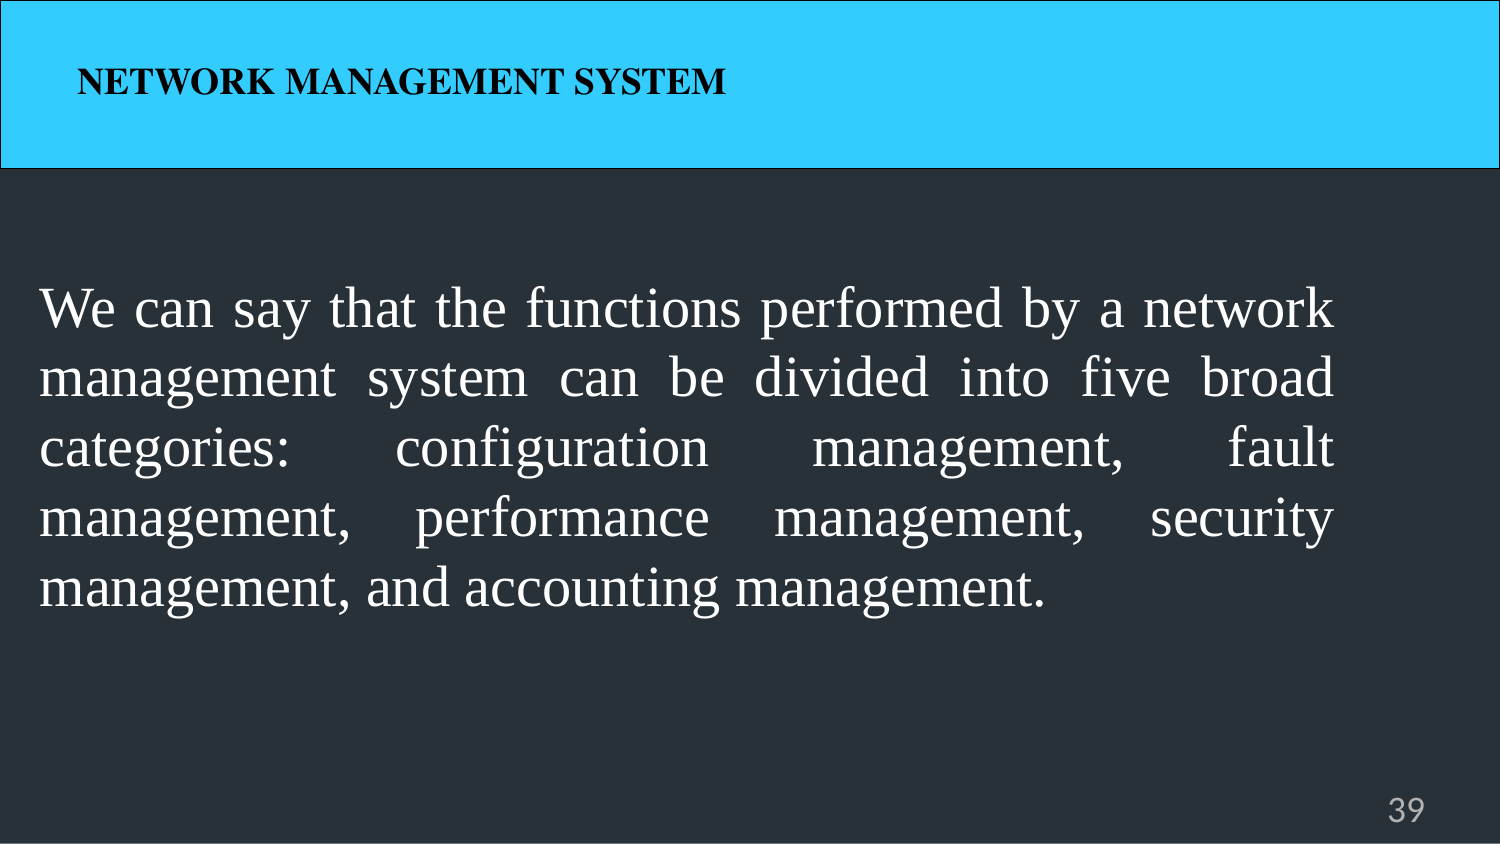

NETWORK MANAGEMENT SYSTEM
We can say that the functions performed by a network management system can be divided into five broad categories: configuration management, fault management, performance management, security management, and accounting management.
39